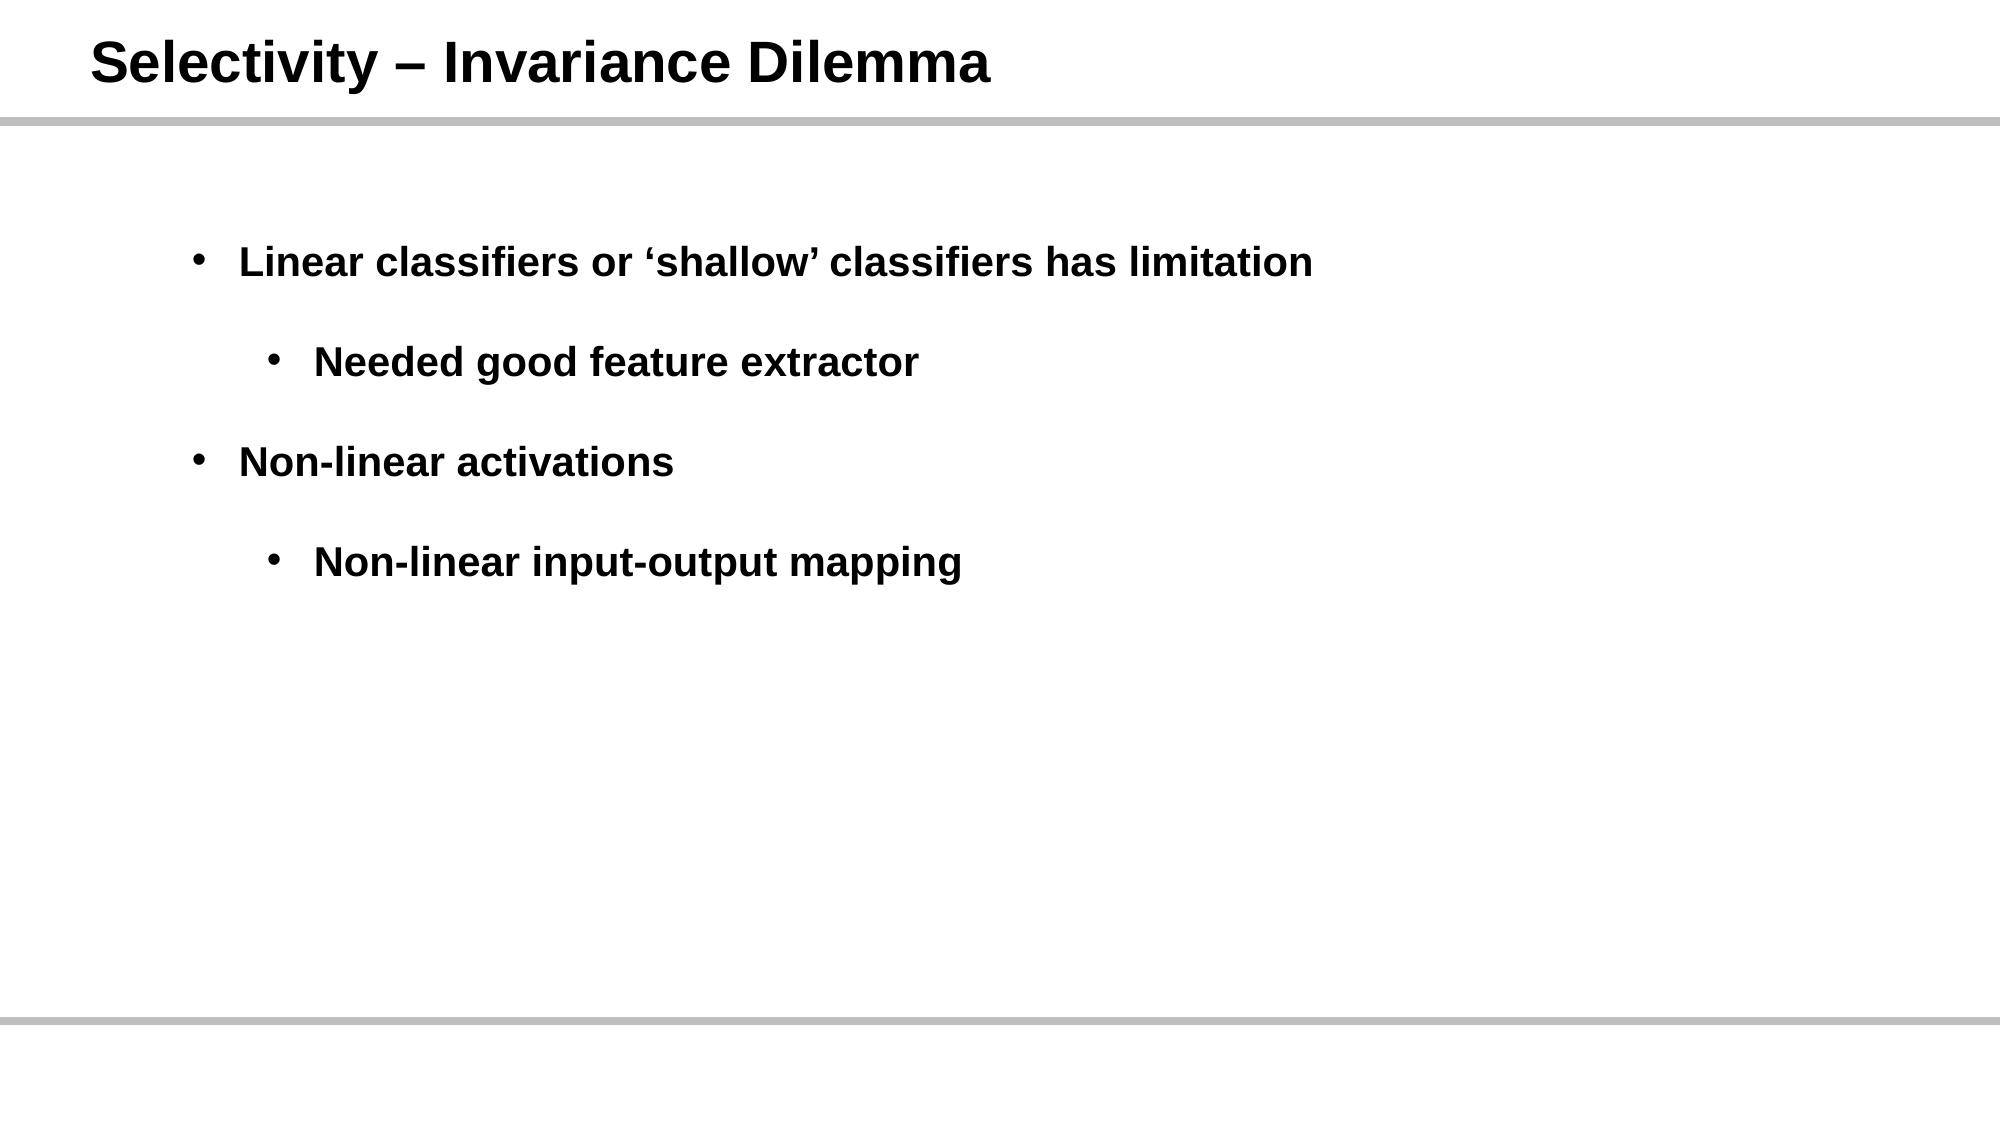

| Selectivity – Invariance Dilemma |
| --- |
Linear classifiers or ‘shallow’ classifiers has limitation
Needed good feature extractor
Non-linear activations
Non-linear input-output mapping
|  |
| --- |